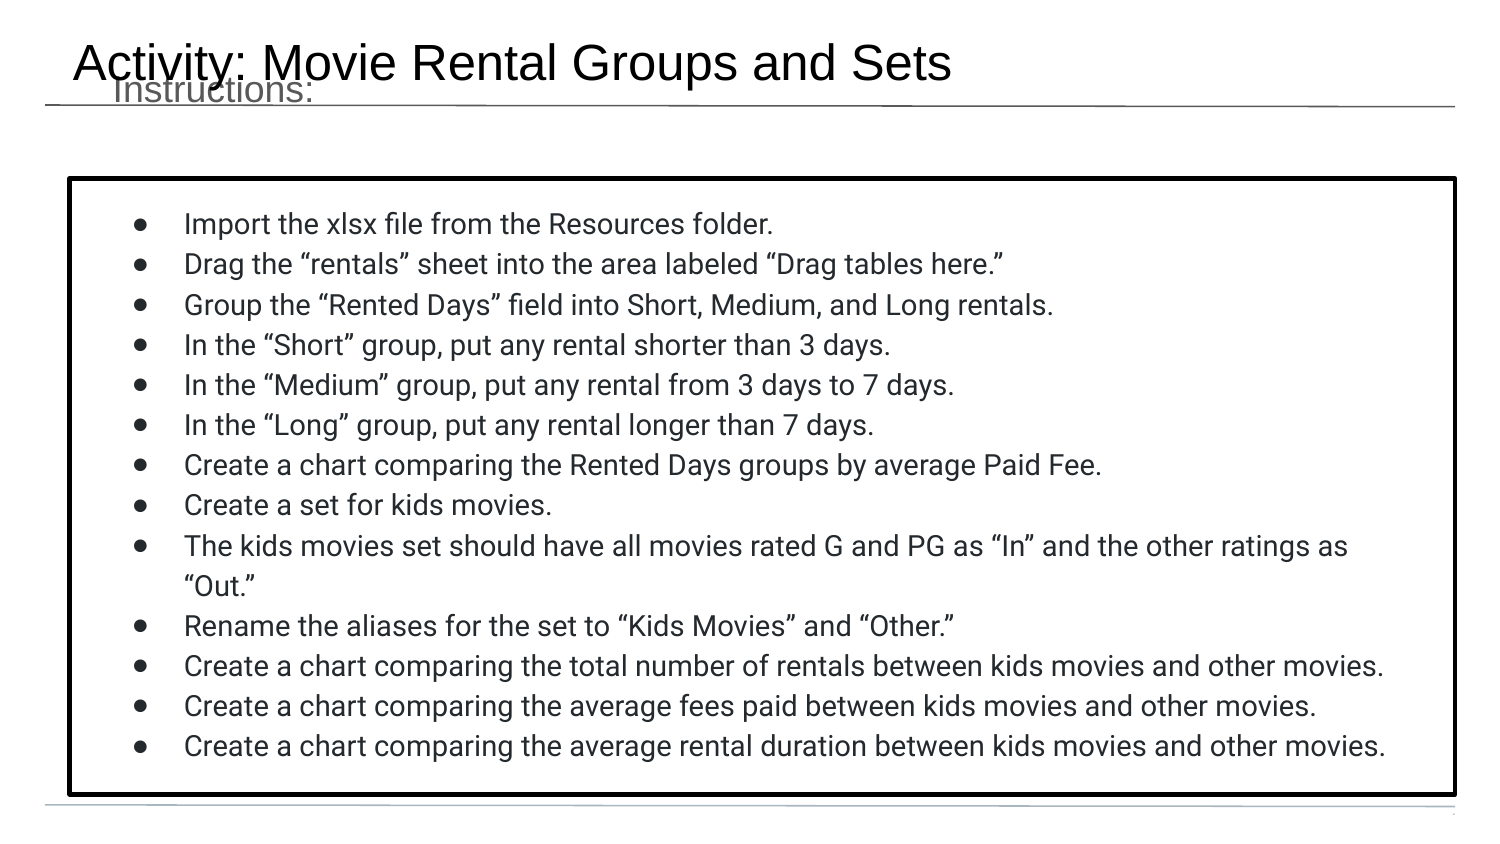

# Activity: Movie Rental Groups and Sets
Instructions:

Import the xlsx file from the Resources folder.
Drag the “rentals” sheet into the area labeled “Drag tables here.”
Group the “Rented Days” field into Short, Medium, and Long rentals.
In the “Short” group, put any rental shorter than 3 days.
In the “Medium” group, put any rental from 3 days to 7 days.
In the “Long” group, put any rental longer than 7 days.
Create a chart comparing the Rented Days groups by average Paid Fee.
Create a set for kids movies.
The kids movies set should have all movies rated G and PG as “In” and the other ratings as “Out.”
Rename the aliases for the set to “Kids Movies” and “Other.”
Create a chart comparing the total number of rentals between kids movies and other movies.
Create a chart comparing the average fees paid between kids movies and other movies.
Create a chart comparing the average rental duration between kids movies and other movies.
17